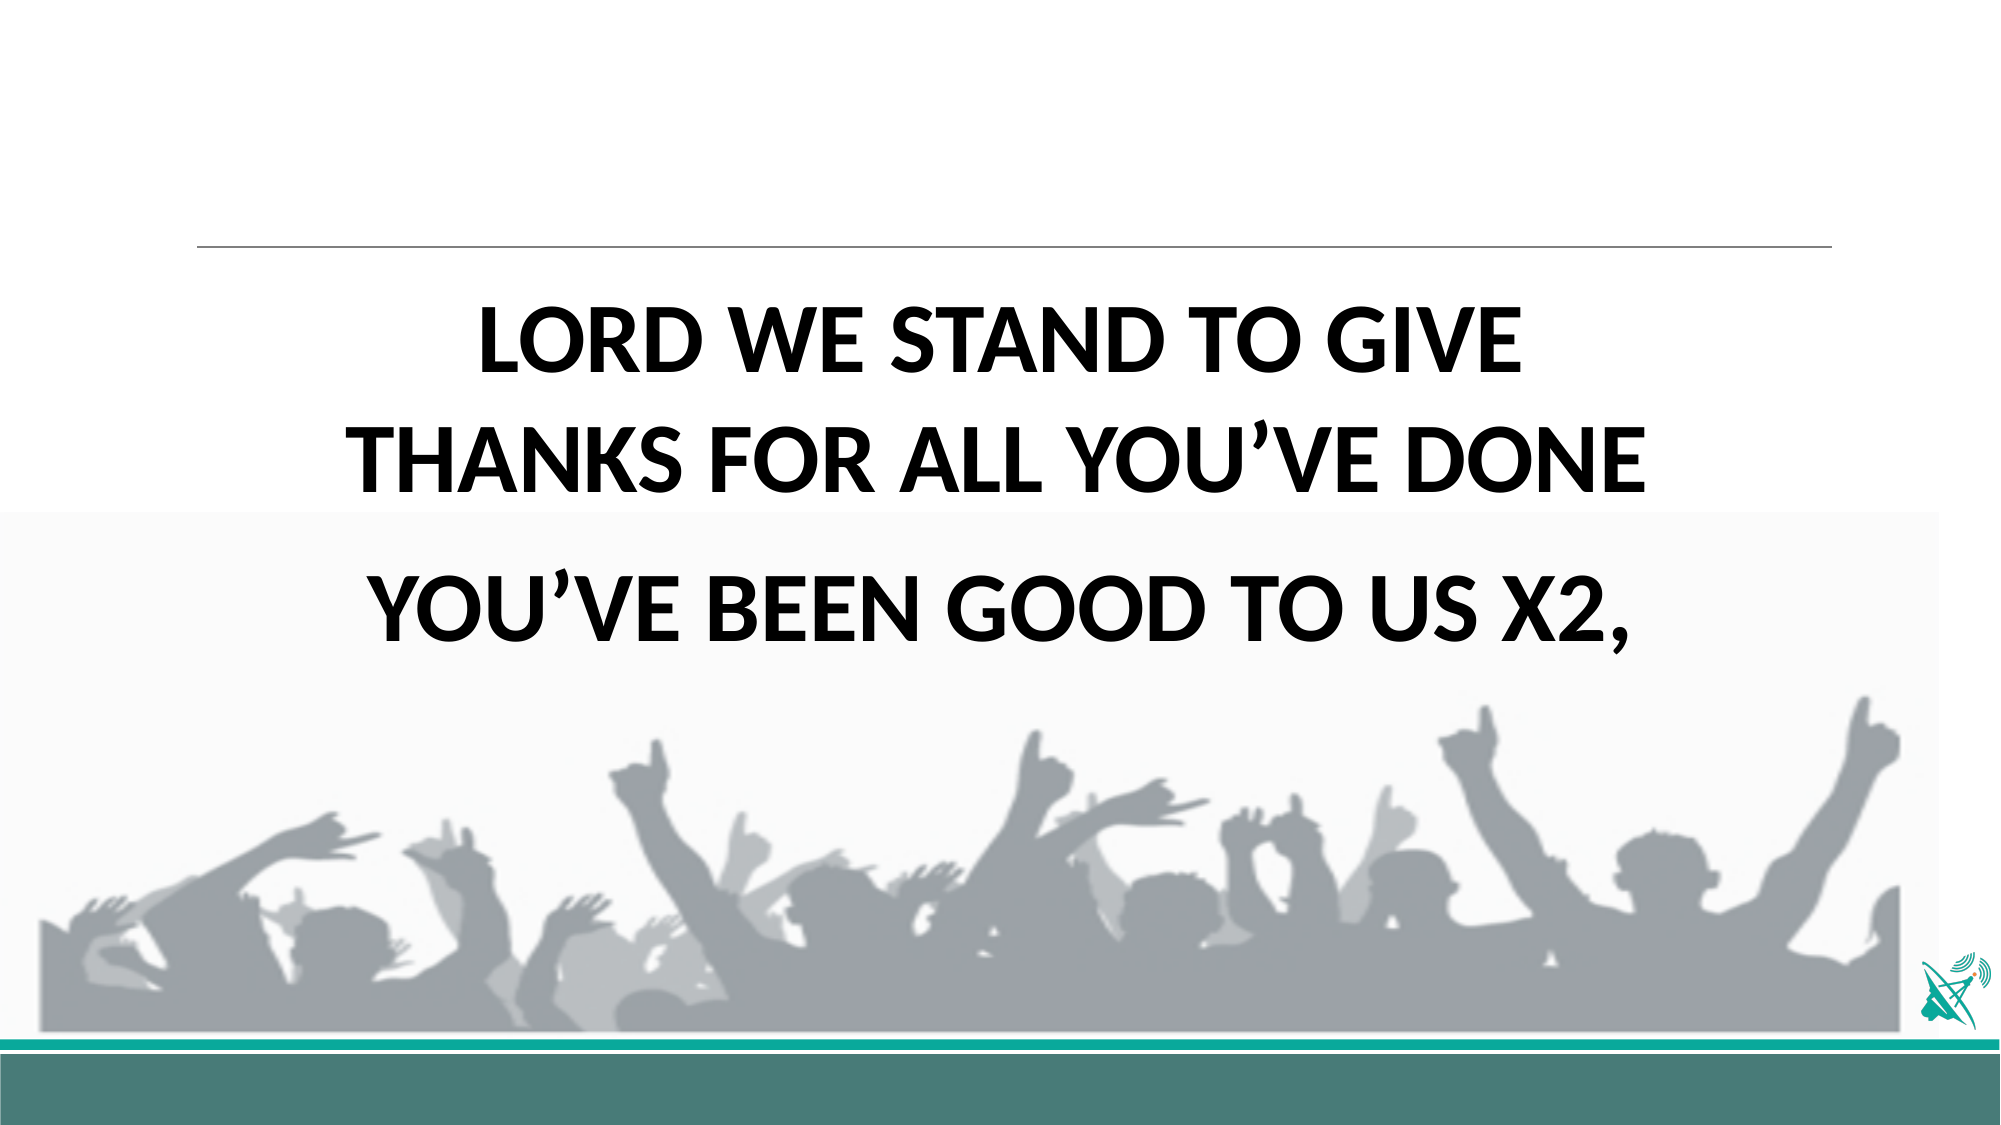

LORD WE STAND TO GIVE THANKS FOR ALL YOU’VE DONE
YOU’VE BEEN GOOD TO US X2,